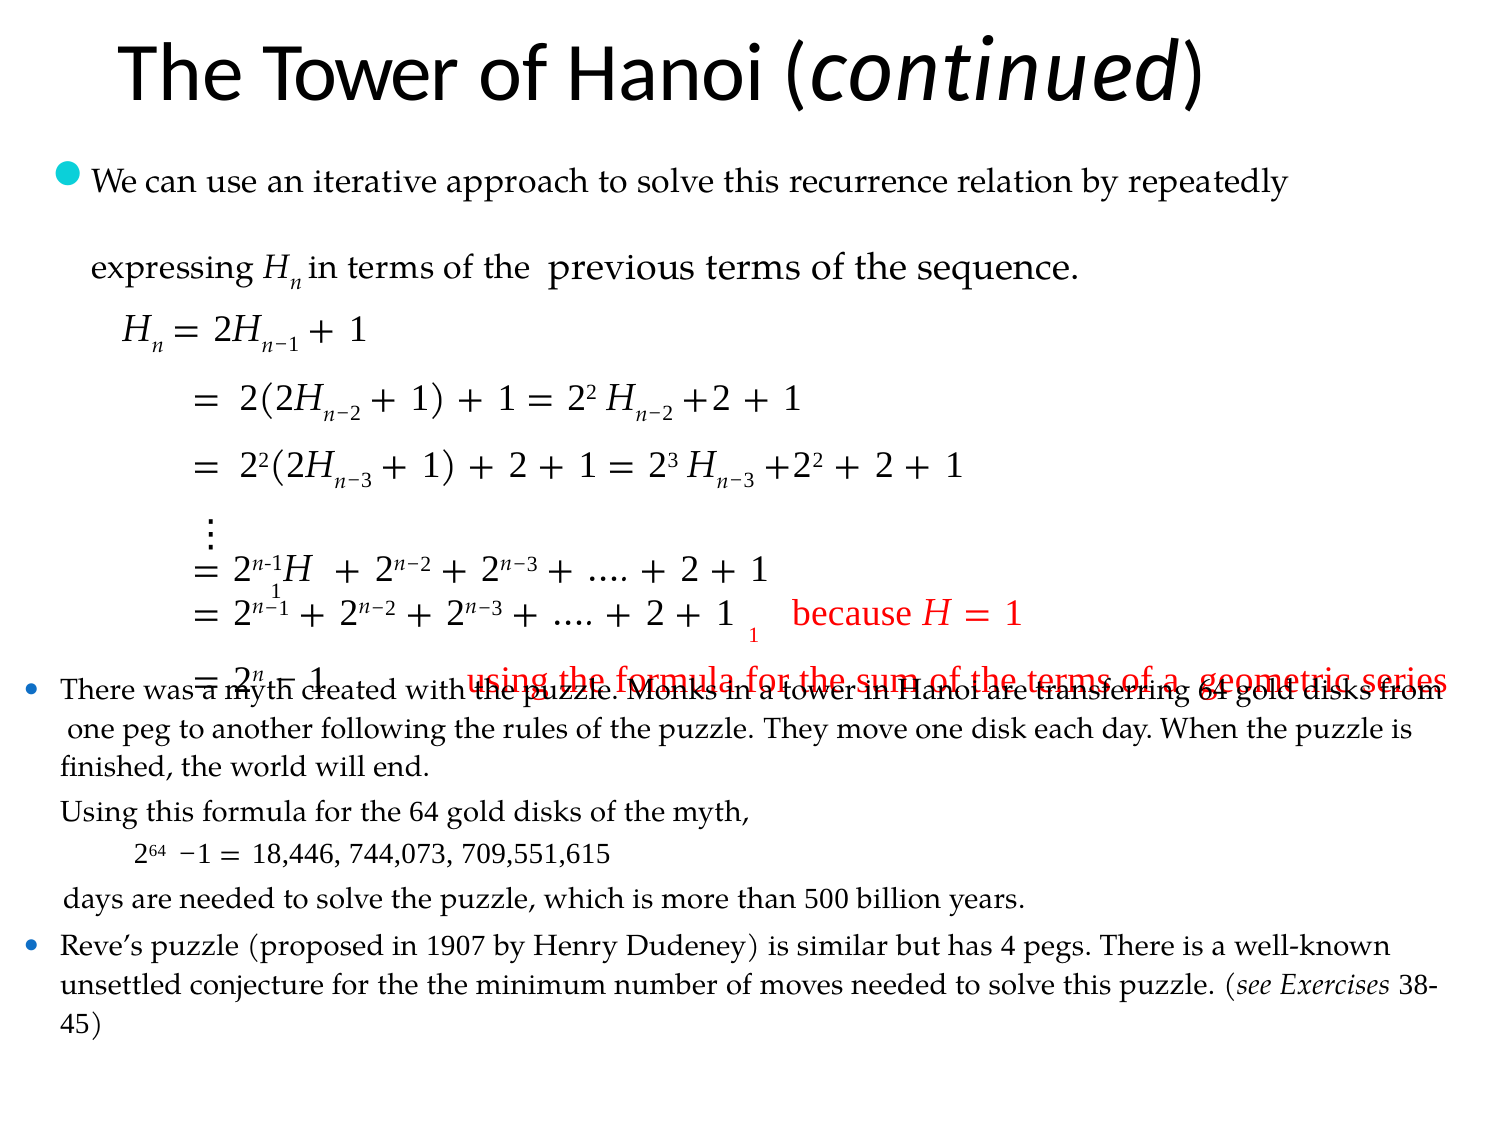

# The Tower of Hanoi (continued)
We can use an iterative approach to solve this recurrence relation by repeatedly expressing Hn in terms of the  previous terms of the sequence.
Hn = 2Hn−1 + 1
= 2(2Hn−2 + 1) + 1 = 22 Hn−2 +2 + 1
= 22(2Hn−3 + 1) + 2 + 1 = 23 Hn−3 +22 + 2 + 1
⋮
= 2n-1H  + 2n−2 + 2n−3 + …. + 2 + 1
1
= 2n−1 + 2n−2 + 2n−3 + …. + 2 + 1	because H = 1
1
= 2n − 1	using the formula for the sum of the terms of a  geometric series
There was a myth created with the puzzle. Monks in a tower in Hanoi are transferring 64 gold disks from  one peg to another following the rules of the puzzle. They move one disk each day. When the puzzle is  finished, the world will end.
Using this formula for the 64 gold disks of the myth,
264 −1 = 18,446, 744,073, 709,551,615
days are needed to solve the puzzle, which is more than 500 billion years.
Reve’s puzzle (proposed in 1907 by Henry Dudeney) is similar but has 4 pegs. There is a well-known  unsettled conjecture for the the minimum number of moves needed to solve this puzzle. (see Exercises 38-45)